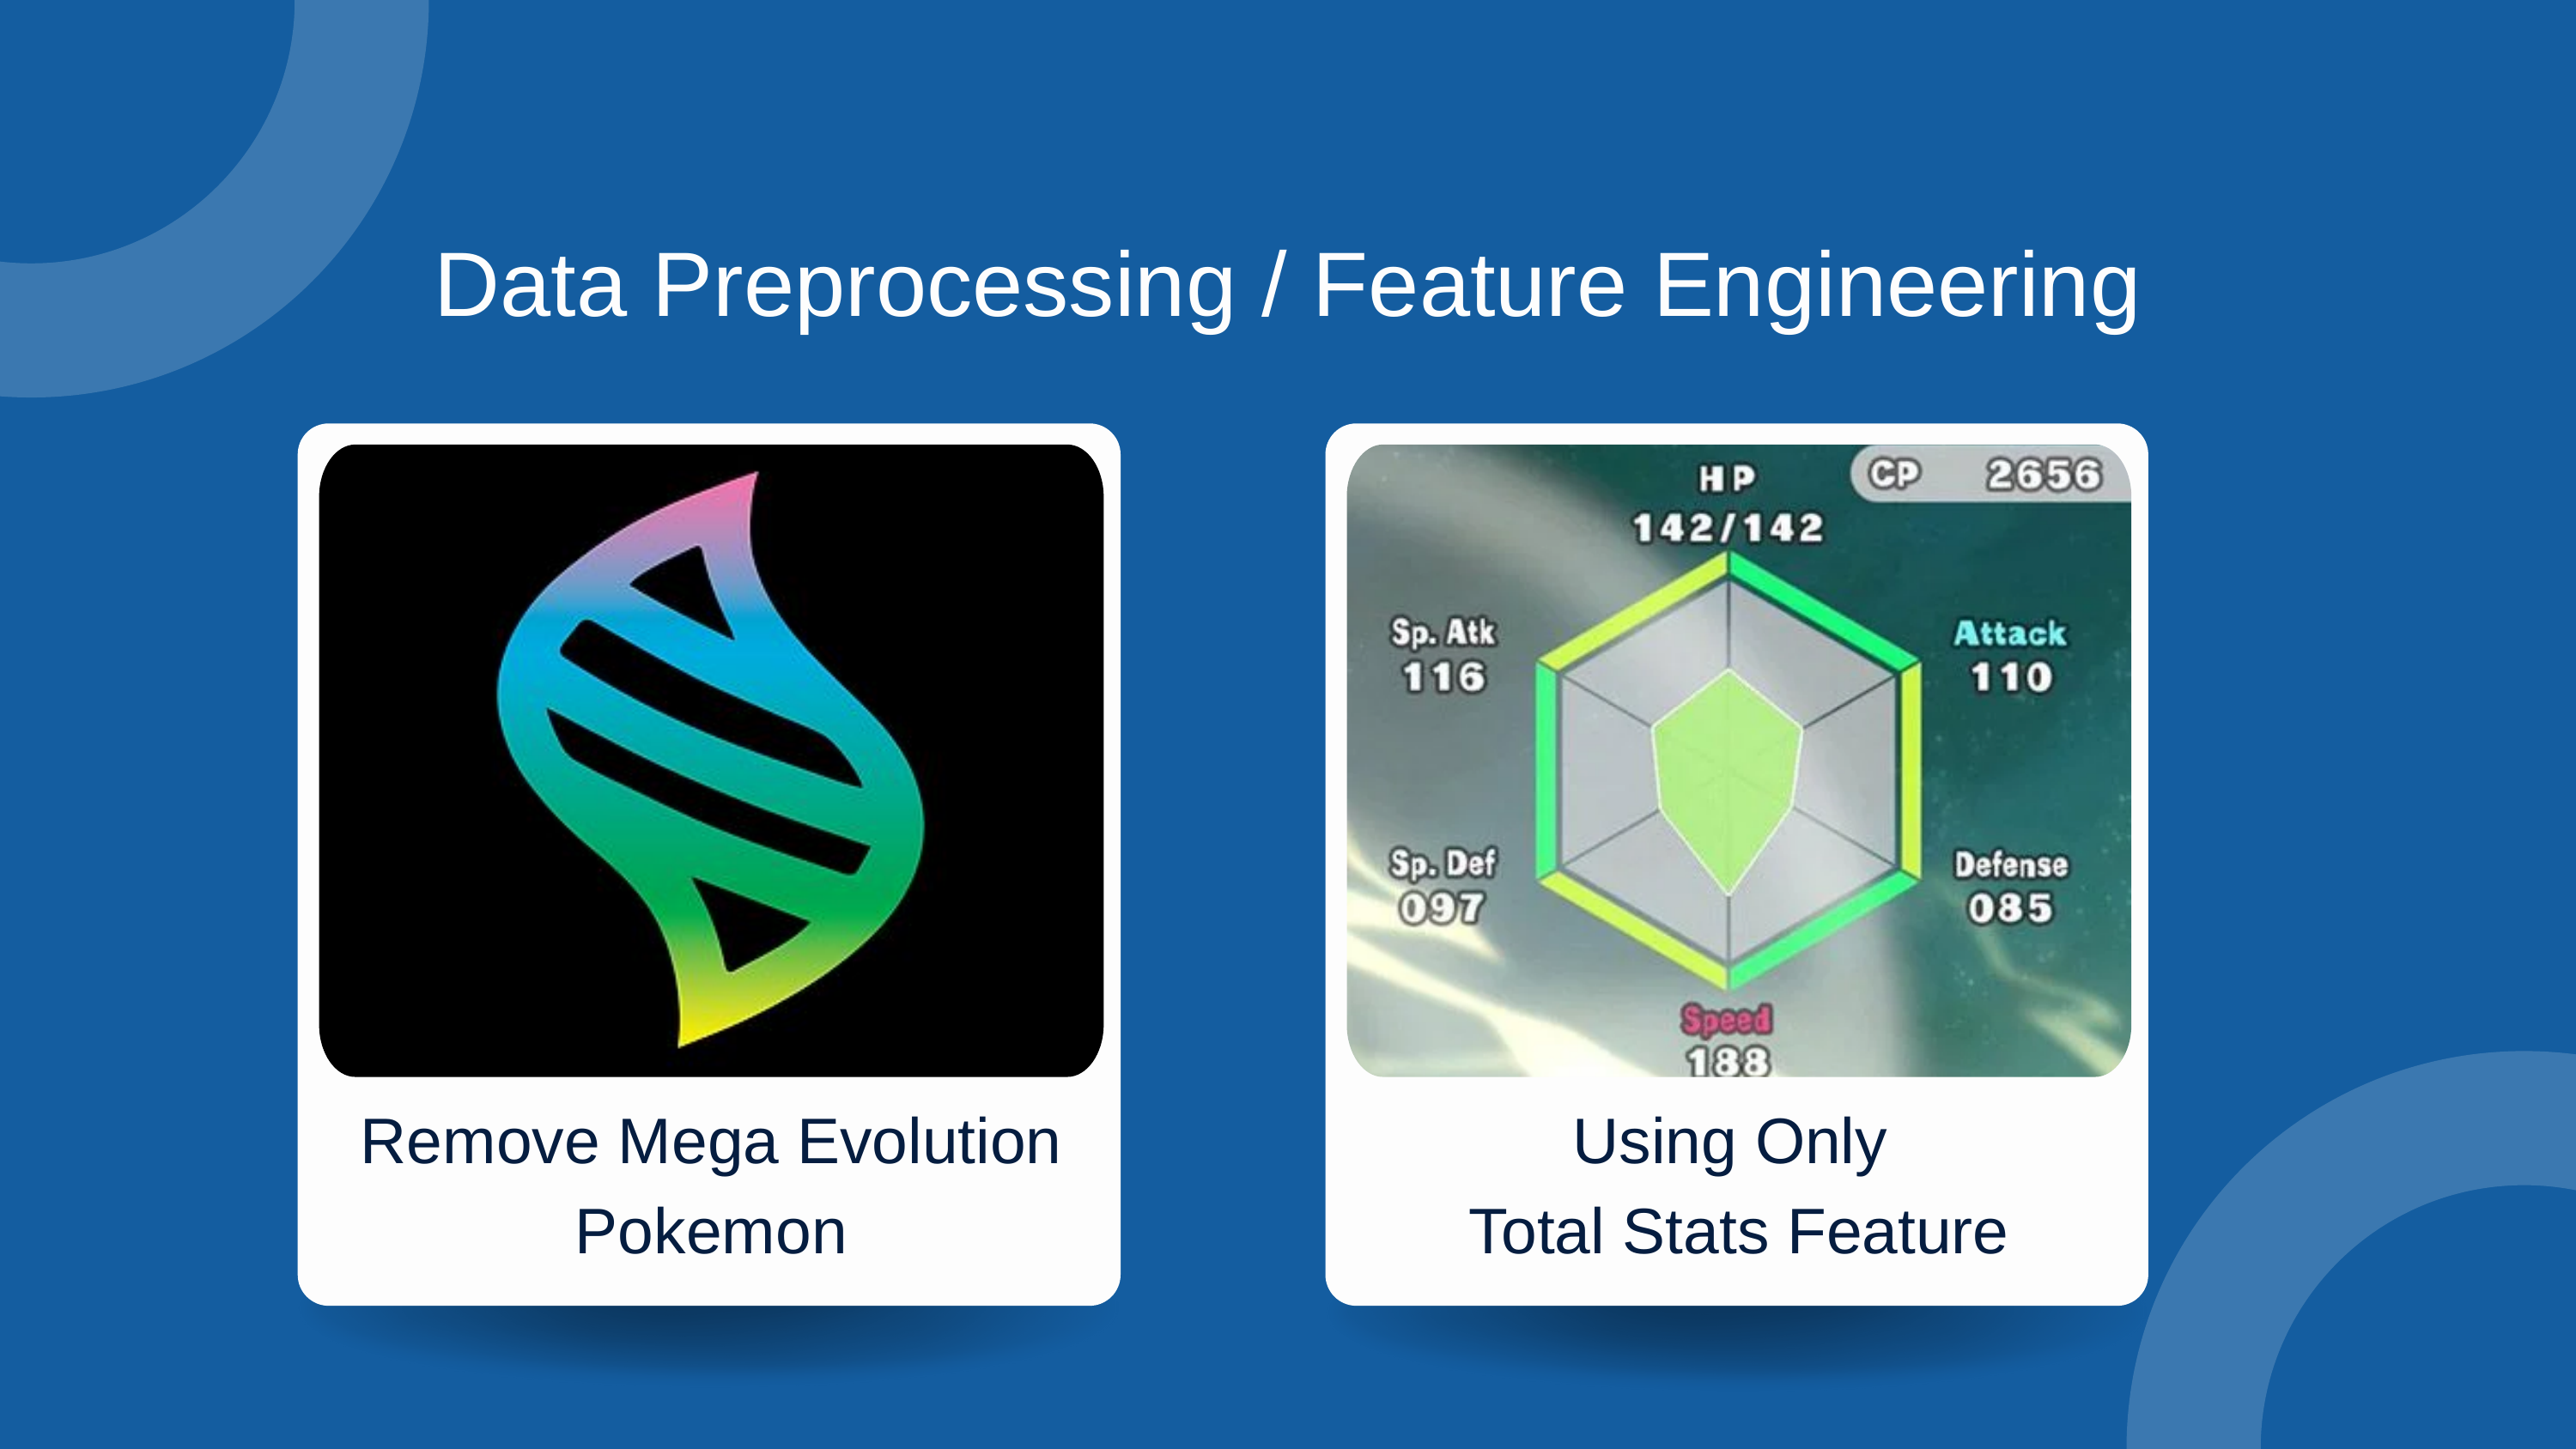

Data Preprocessing / Feature Engineering

Remove Mega Evolution Pokemon
Using Only
Total Stats Feature